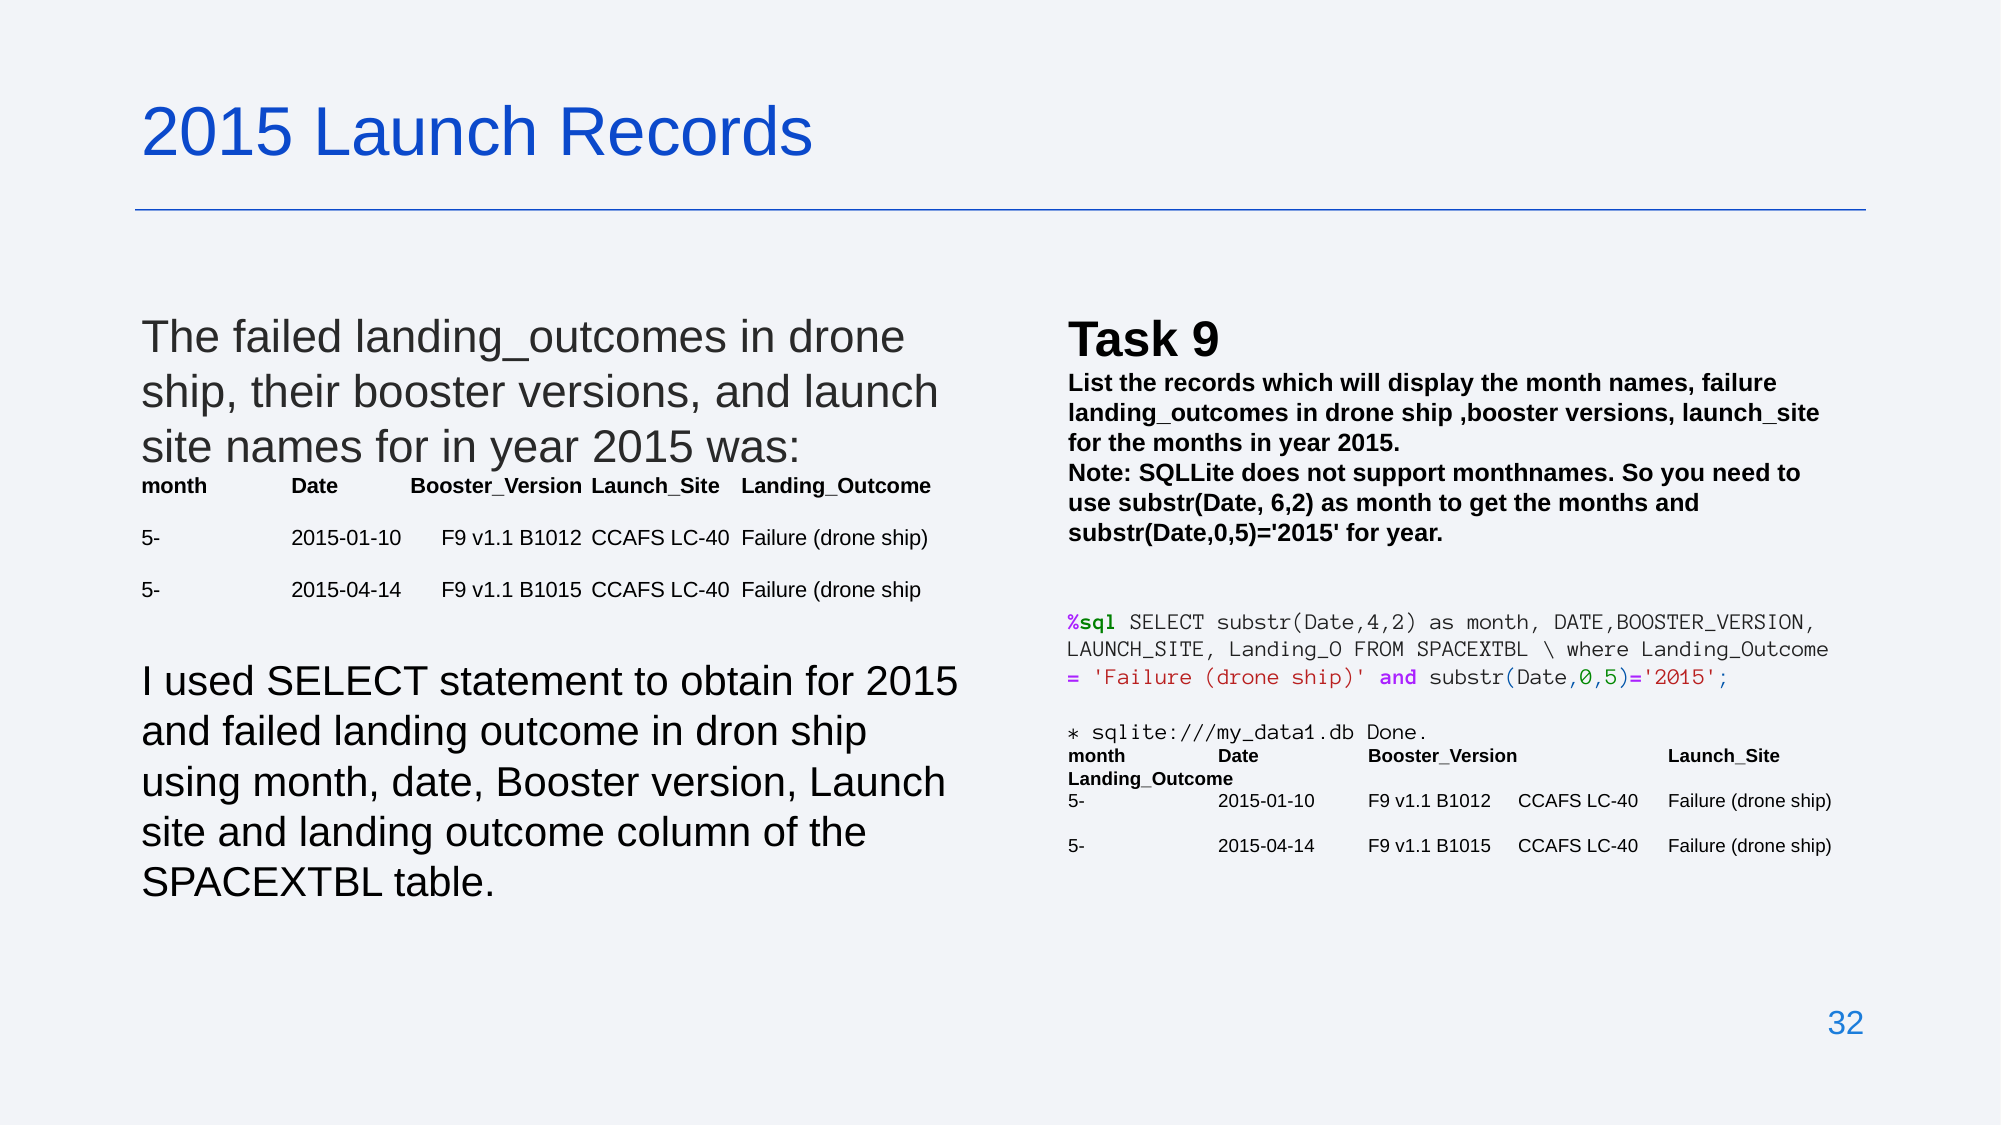

2015 Launch Records
The failed landing_outcomes in drone ship, their booster versions, and launch site names for in year 2015 was:
month 	Date            Booster_Version 	Launch_Site 	Landing_Outcome
5- 	2015-01-10 	F9 v1.1 B1012 	CCAFS LC-40 	Failure (drone ship)
5- 	2015-04-14 	F9 v1.1 B1015 	CCAFS LC-40 	Failure (drone ship

I used SELECT statement to obtain for 2015 and failed landing outcome in dron ship using month, date, Booster version, Launch site and landing outcome column of the SPACEXTBL table.
Task 9
List the records which will display the month names, failure landing_outcomes in drone ship ,booster versions, launch_site for the months in year 2015.
Note: SQLLite does not support monthnames. So you need to use substr(Date, 6,2) as month to get the months and substr(Date,0,5)='2015' for year.

%sql SELECT substr(Date,4,2) as month, DATE,BOOSTER_VERSION, LAUNCH_SITE, Landing_O FROM SPACEXTBL \ where Landing_Outcome = 'Failure (drone ship)' and substr(Date,0,5)='2015';

* sqlite:///my_data1.db Done.
month 	Date 	Booster_Version 	Launch_Site 	Landing_Outcome
5- 	2015-01-10 	F9 v1.1 B1012 	CCAFS LC-40 	Failure (drone ship)
5- 	2015-04-14 	F9 v1.1 B1015 	CCAFS LC-40 	Failure (drone ship)
32